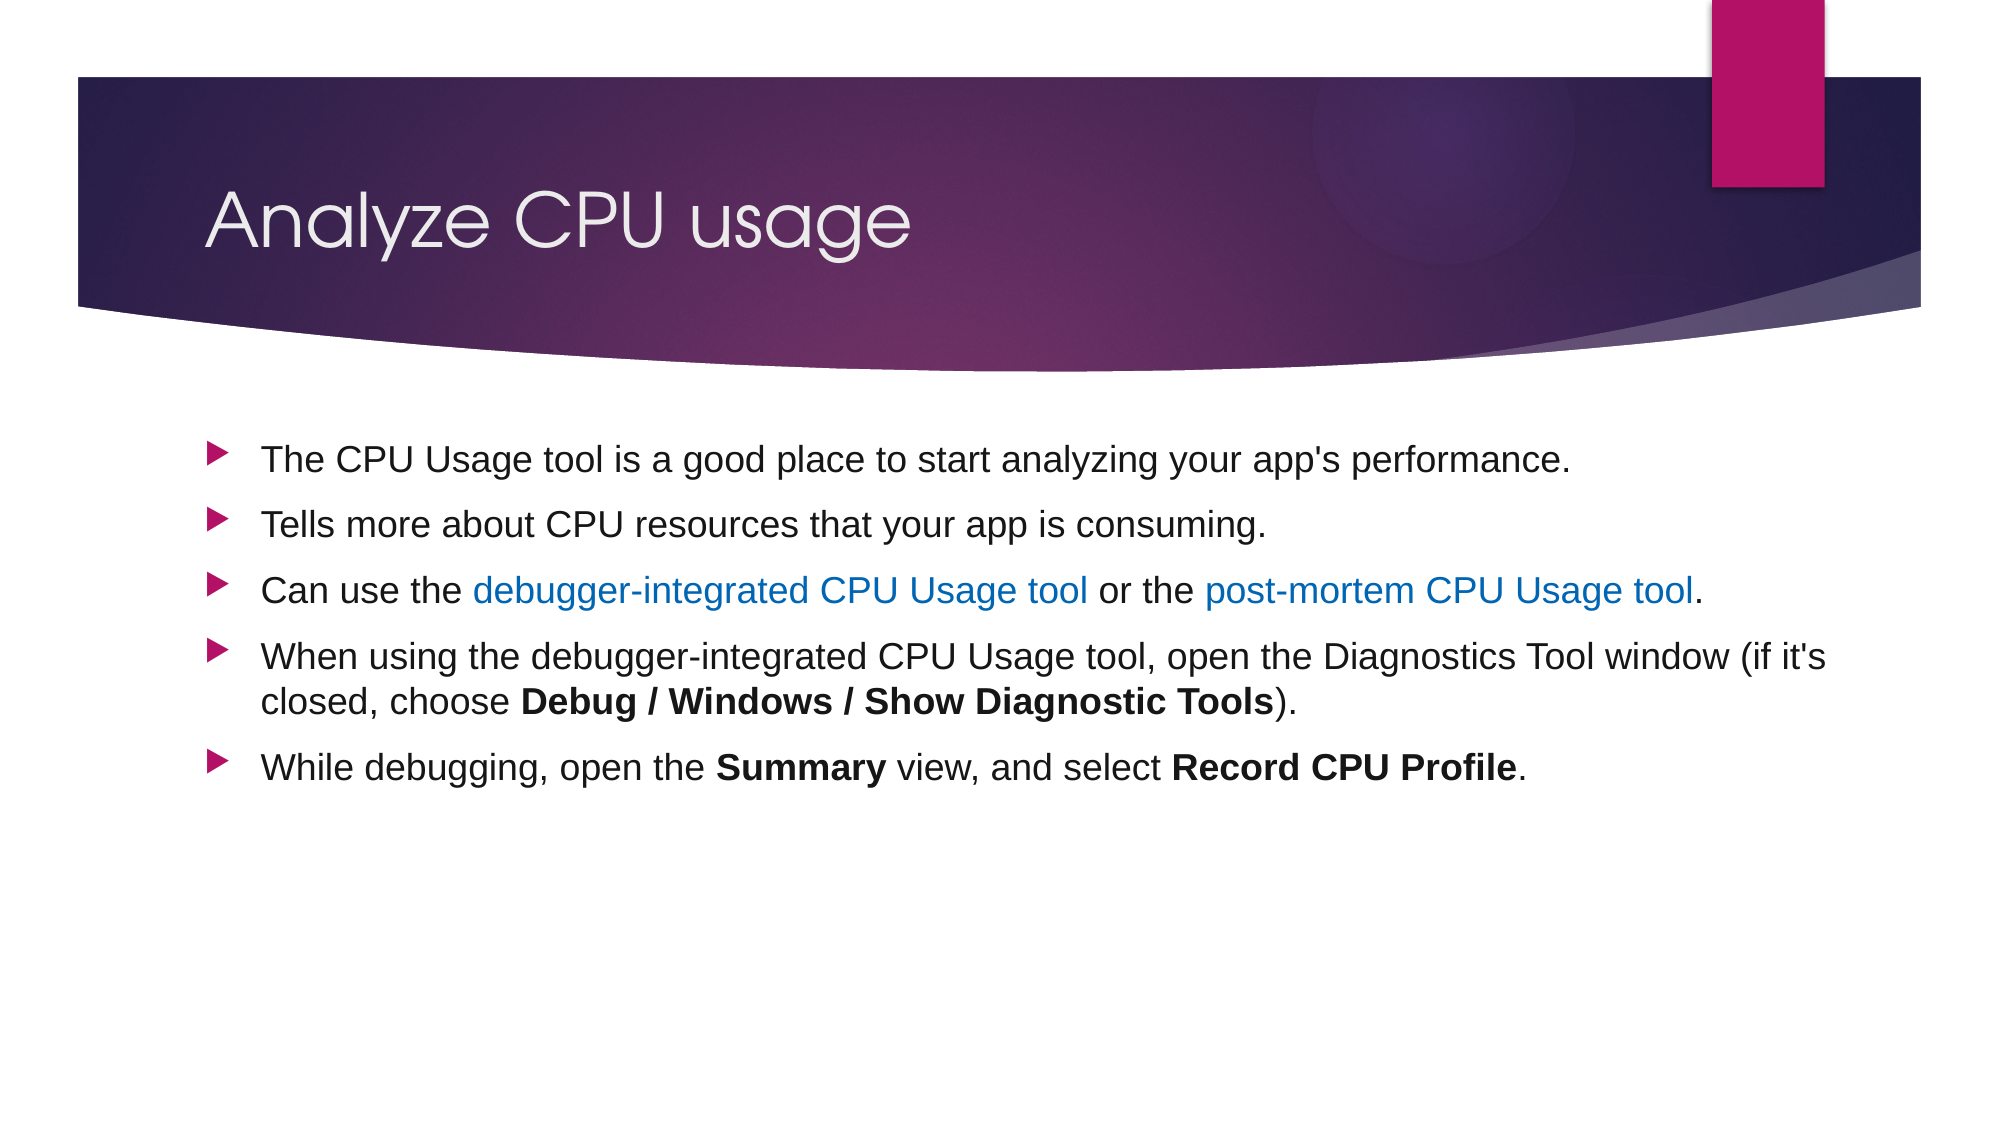

# Analyze CPU usage
The CPU Usage tool is a good place to start analyzing your app's performance.
Tells more about CPU resources that your app is consuming.
Can use the debugger-integrated CPU Usage tool or the post-mortem CPU Usage tool.
When using the debugger-integrated CPU Usage tool, open the Diagnostics Tool window (if it's closed, choose Debug / Windows / Show Diagnostic Tools).
While debugging, open the Summary view, and select Record CPU Profile.